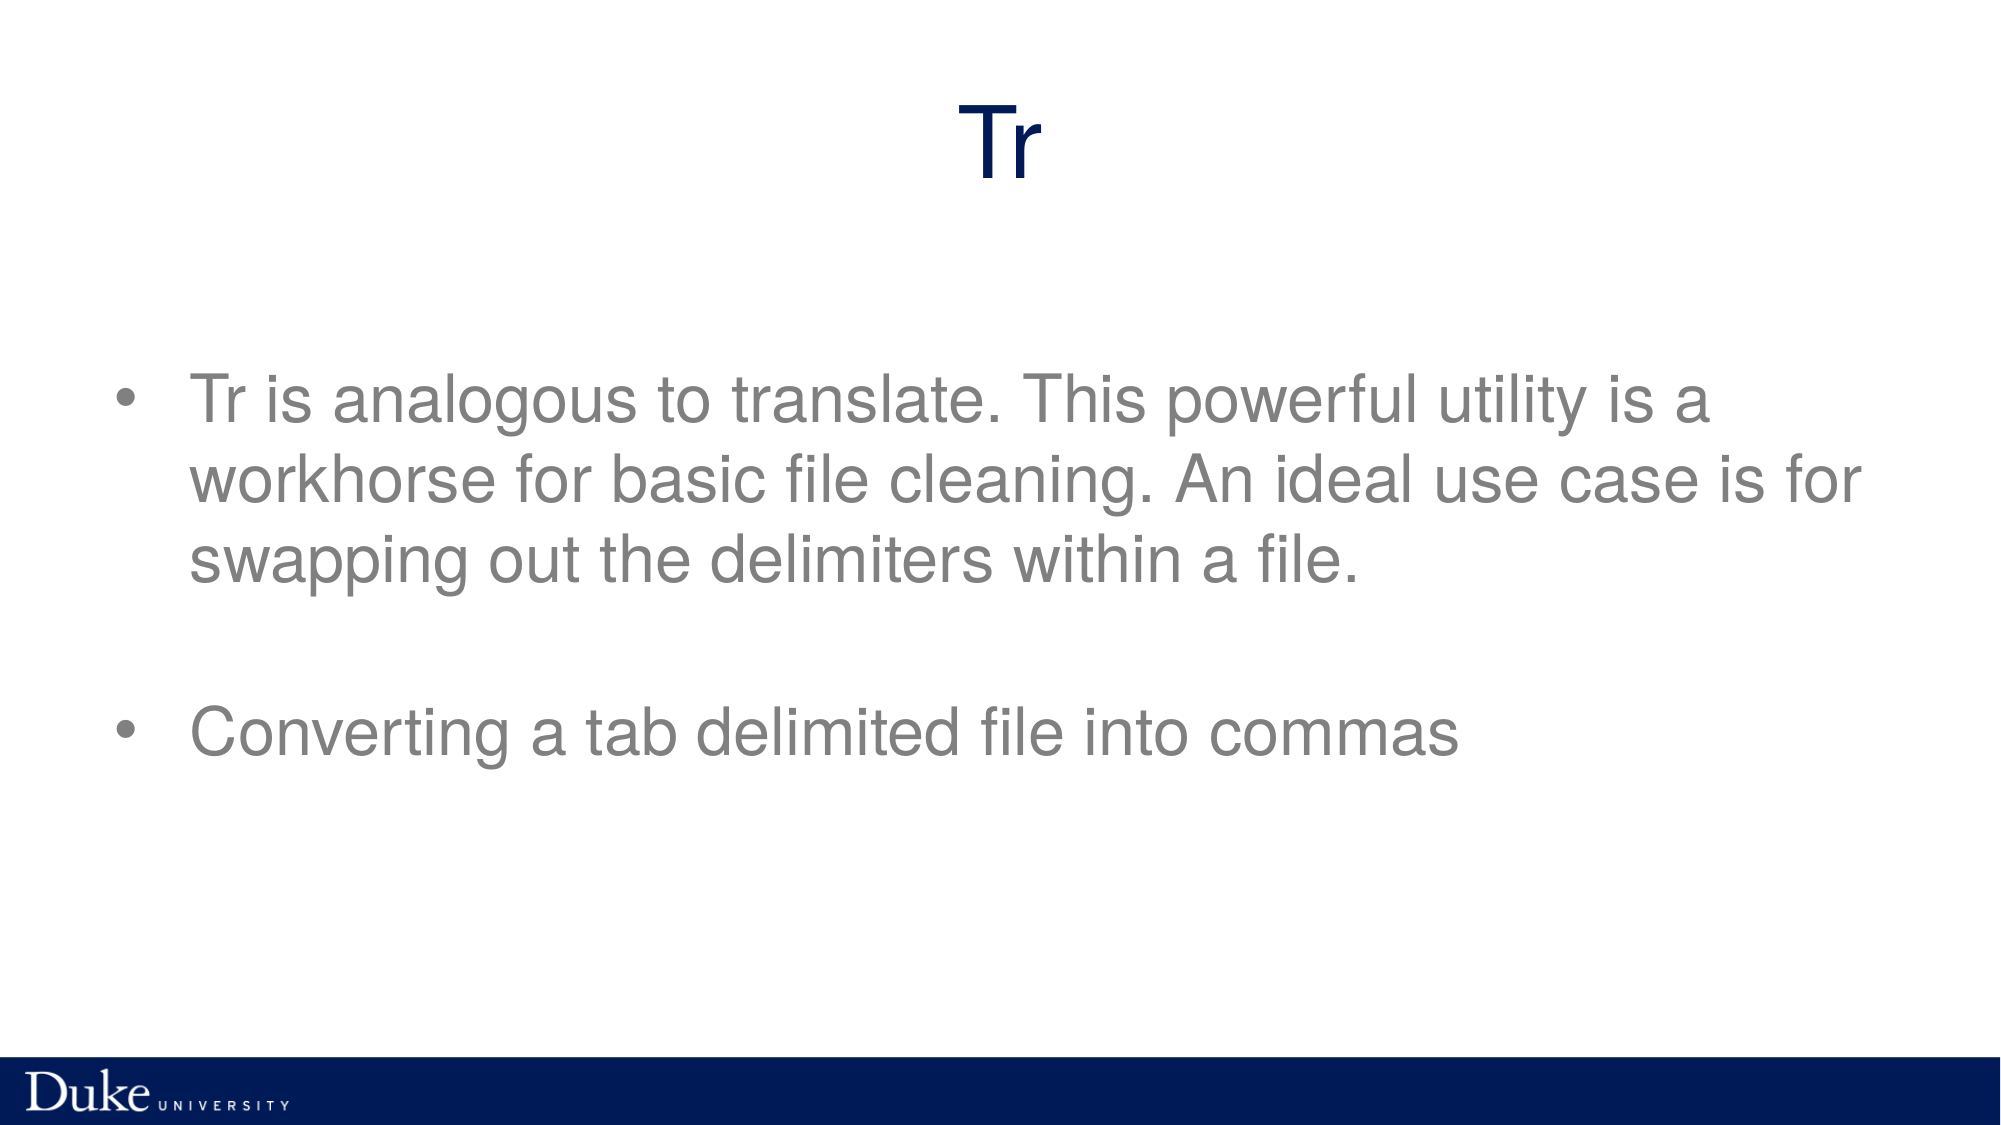

# Tr

Tr is analogous to translate. This powerful utility is a workhorse for basic file cleaning. An ideal use case is for swapping out the delimiters within a file.

Converting a tab delimited file into commas